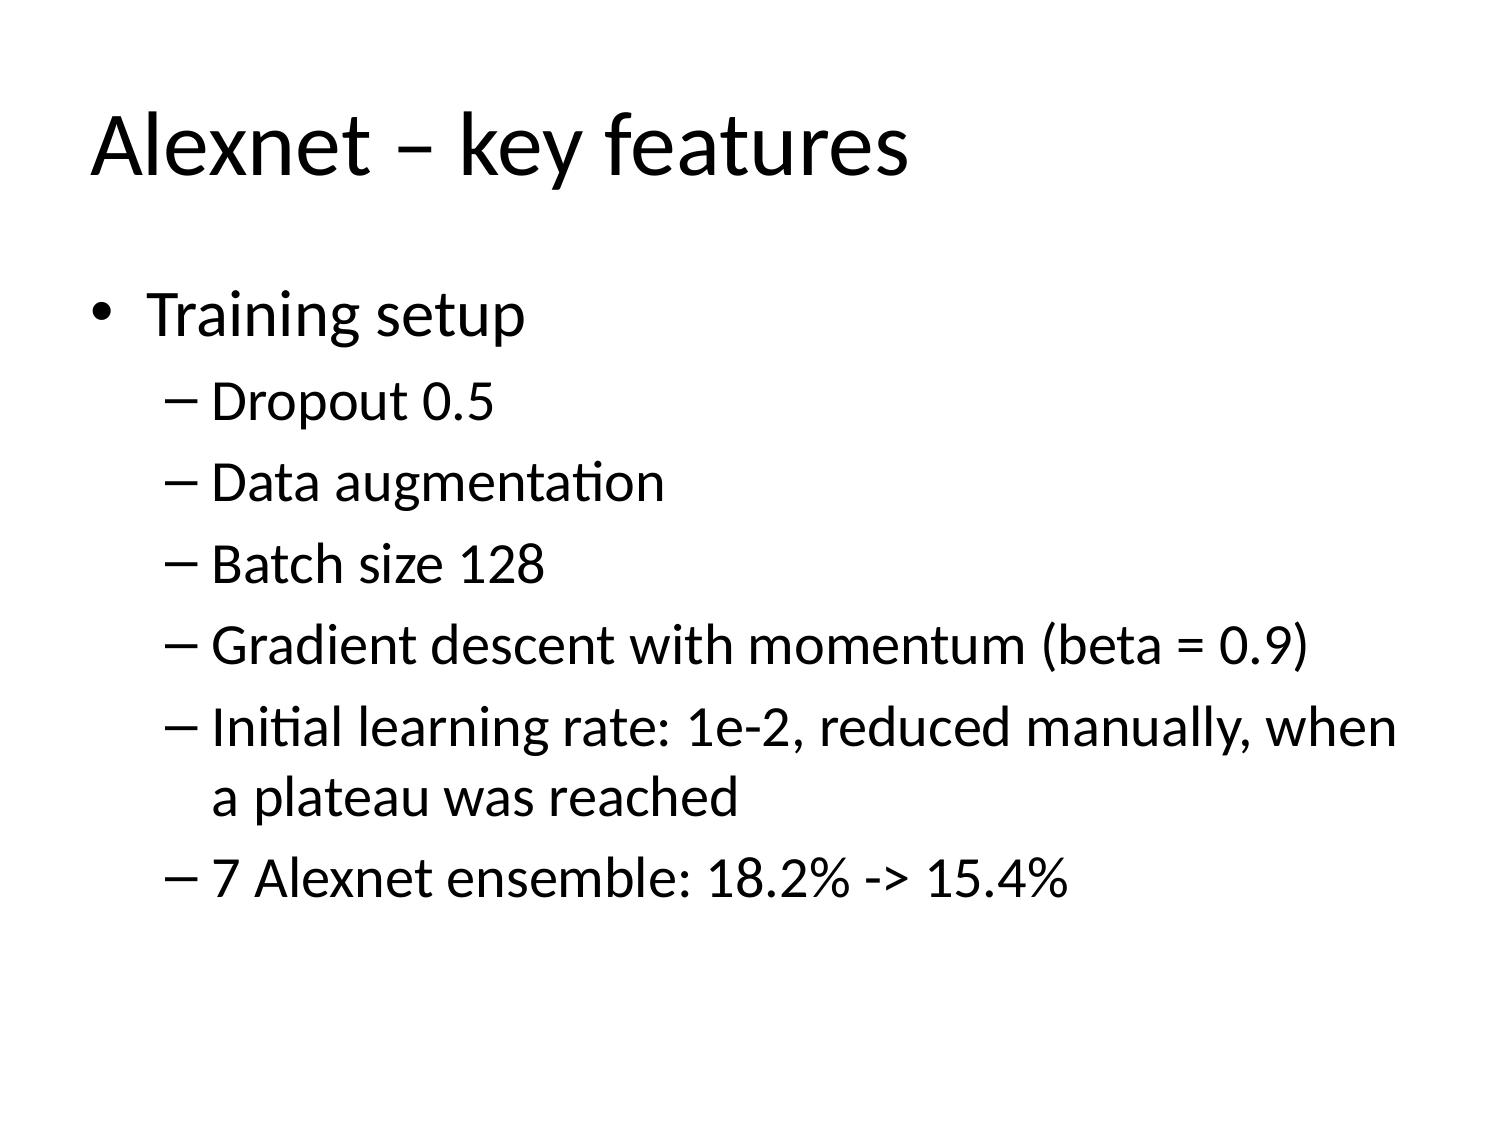

# Alexnet – key features
Training setup
Dropout 0.5
Data augmentation
Batch size 128
Gradient descent with momentum (beta = 0.9)
Initial learning rate: 1e-2, reduced manually, when a plateau was reached
7 Alexnet ensemble: 18.2% -> 15.4%